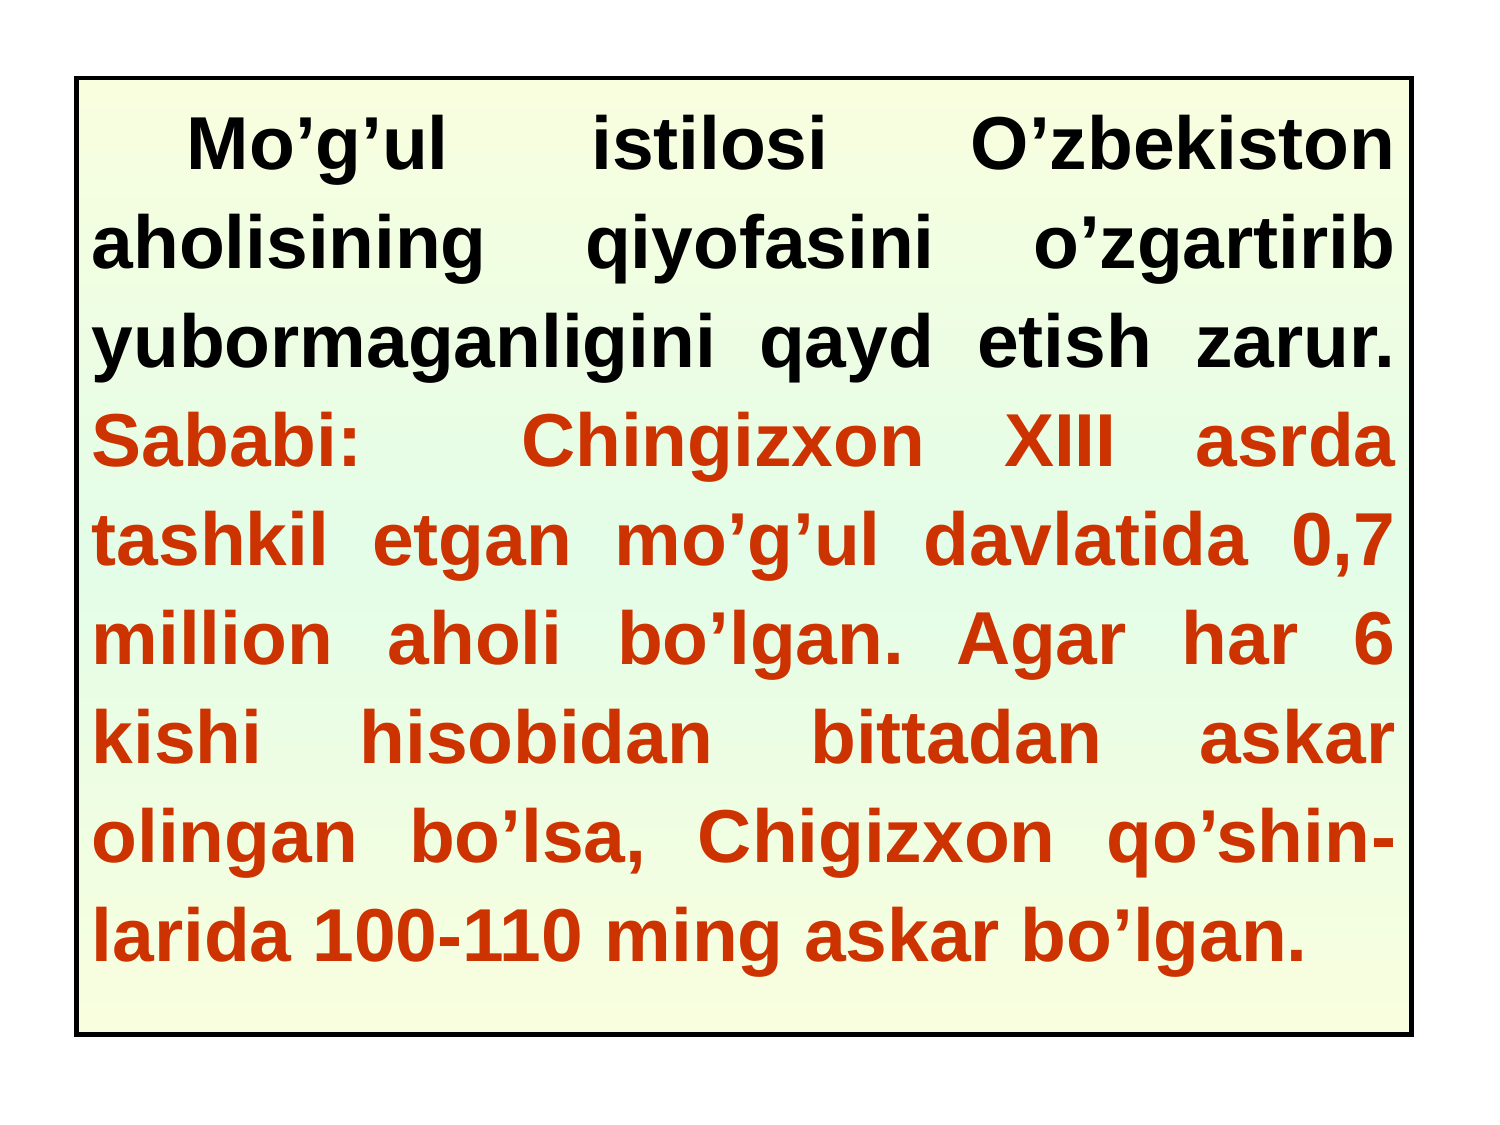

Mo’g’ul istilosi O’zbekiston aholisining qiyofasini o’zgartirib yubormaganligini qayd etish zarur. Sababi:  Chingizxon XIII asrda tashkil etgan mo’g’ul davlatida 0,7 million aholi bo’lgan. Agar har 6 kishi hisobidan bittadan askar olingan bo’lsa, Chigizxon qo’shin-larida 100-110 ming askar bo’lgan.